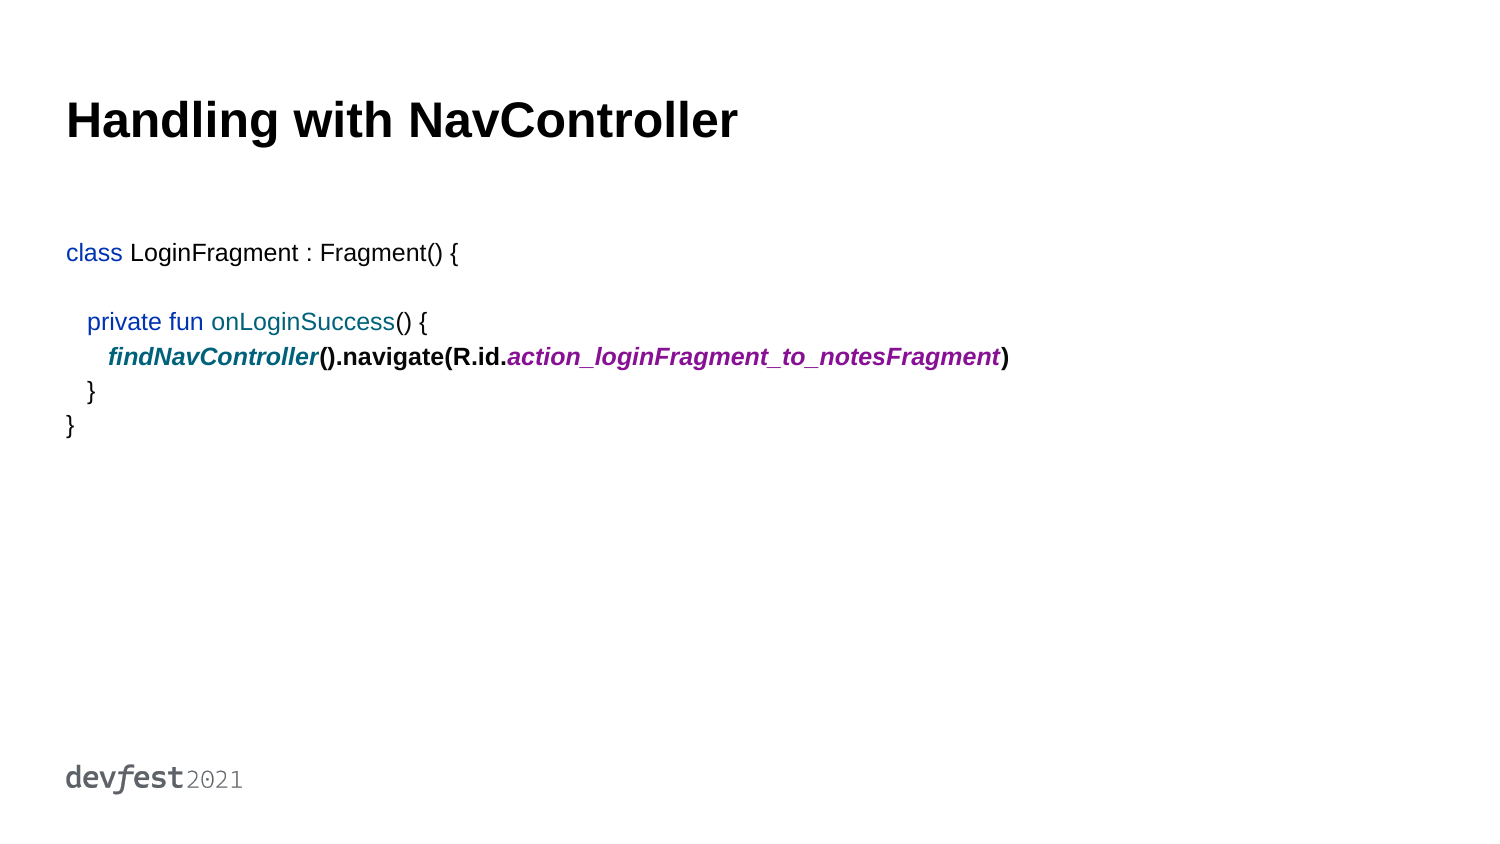

# Handling with NavController
class LoginFragment : Fragment() {

   private fun onLoginSuccess() {
      findNavController().navigate(R.id.action_loginFragment_to_notesFragment)
   }
}